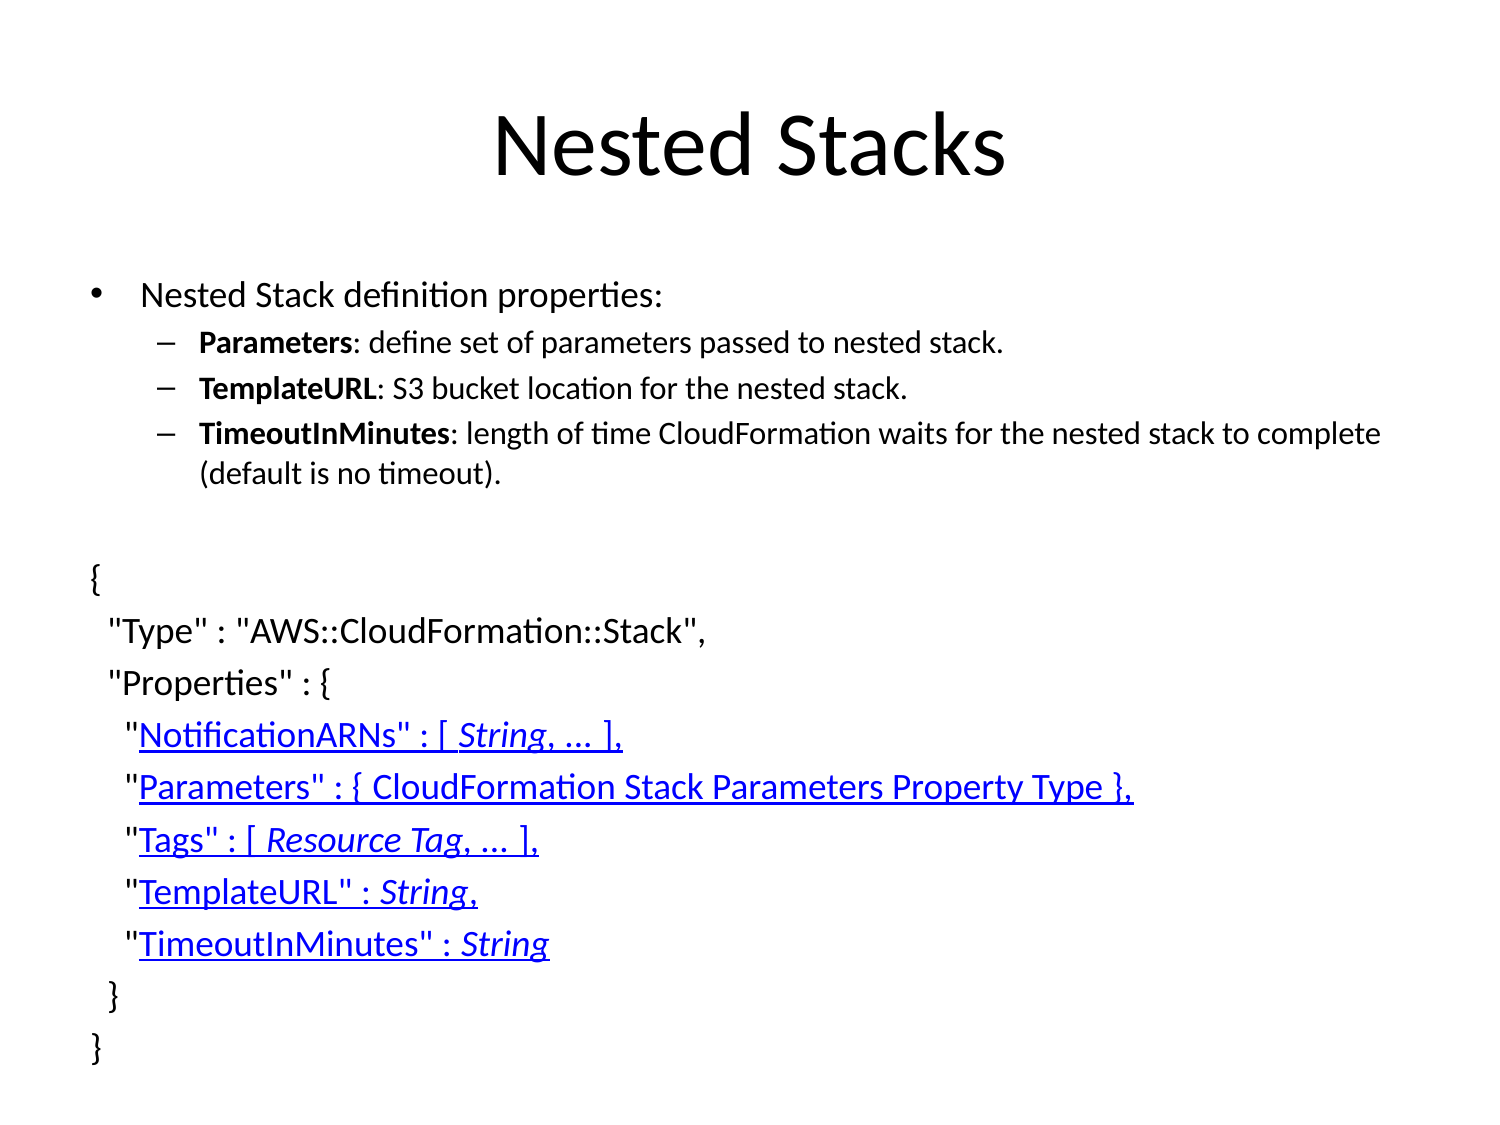

# Nested Stacks
Nested Stack definition properties:
Parameters: define set of parameters passed to nested stack.
TemplateURL: S3 bucket location for the nested stack.
TimeoutInMinutes: length of time CloudFormation waits for the nested stack to complete (default is no timeout).

{
  "Type" : "AWS::CloudFormation::Stack",
  "Properties" : {
    "NotificationARNs" : [ String, ... ],
    "Parameters" : { CloudFormation Stack Parameters Property Type },
    "Tags" : [ Resource Tag, ... ],
    "TemplateURL" : String,
    "TimeoutInMinutes" : String
  }
}